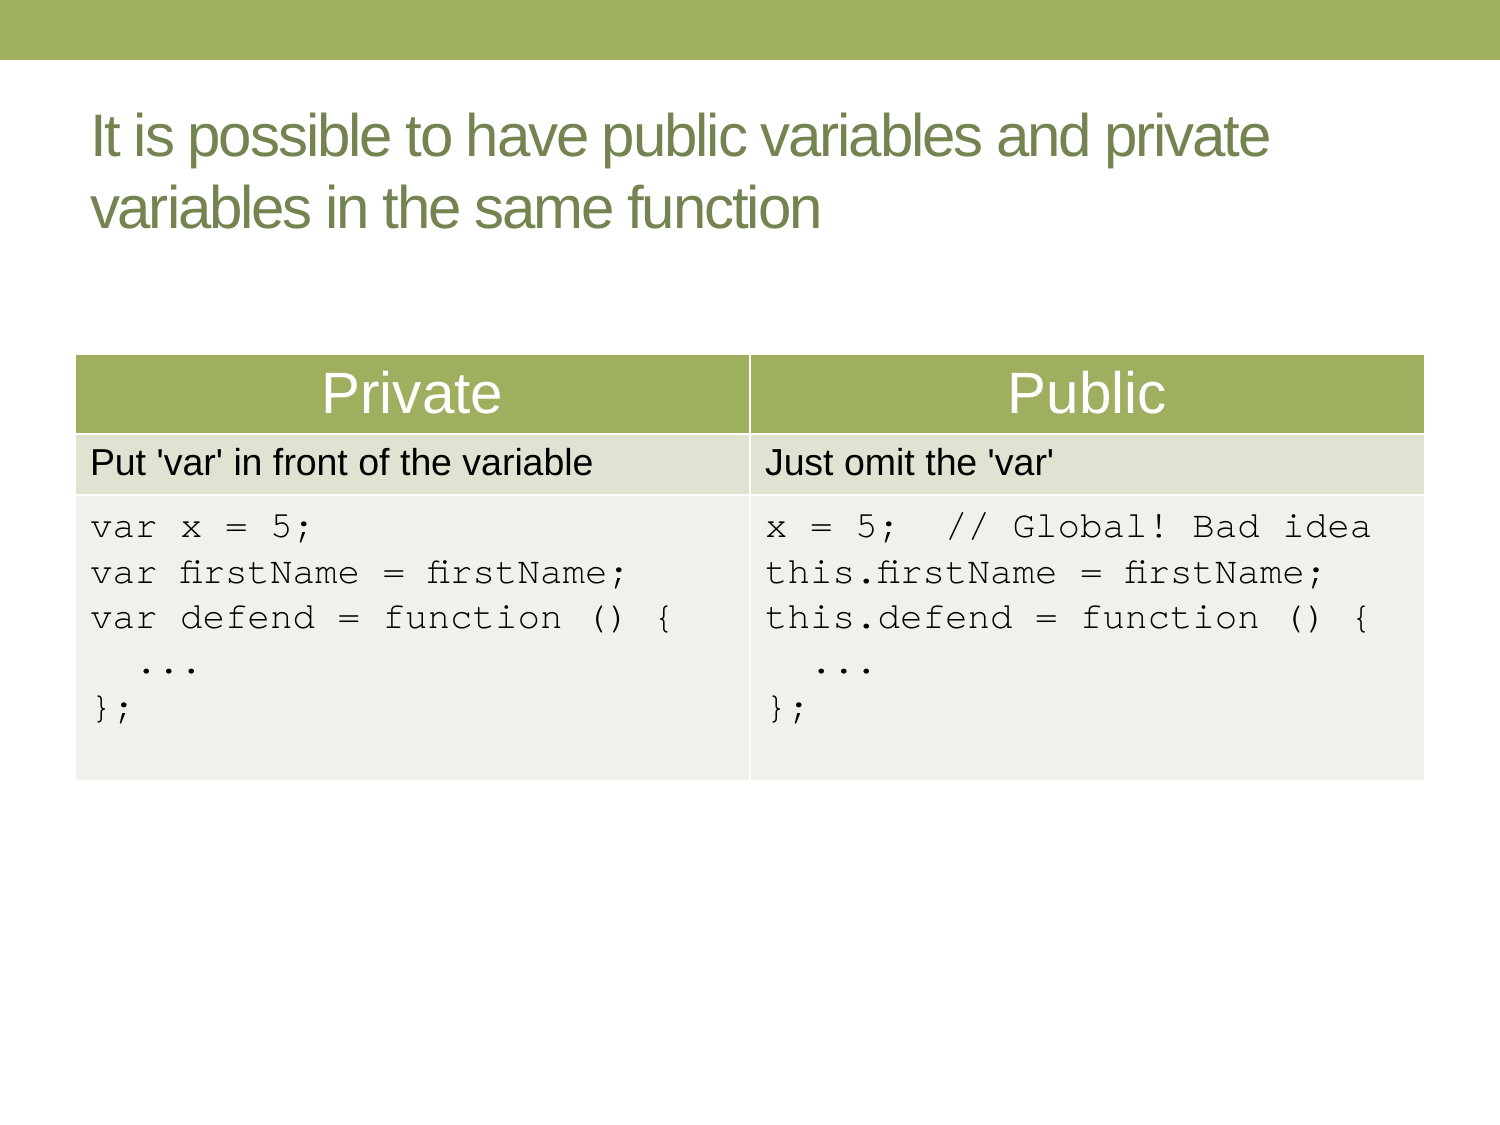

# It is possible to have public variables and private variables in the same function
| Private | Public |
| --- | --- |
| Put 'var' in front of the variable | Just omit the 'var' |
| var x = 5; var firstName = firstName; var defend = function () { ... }; | x = 5; // Global! Bad idea this.firstName = firstName; this.defend = function () { ... }; |